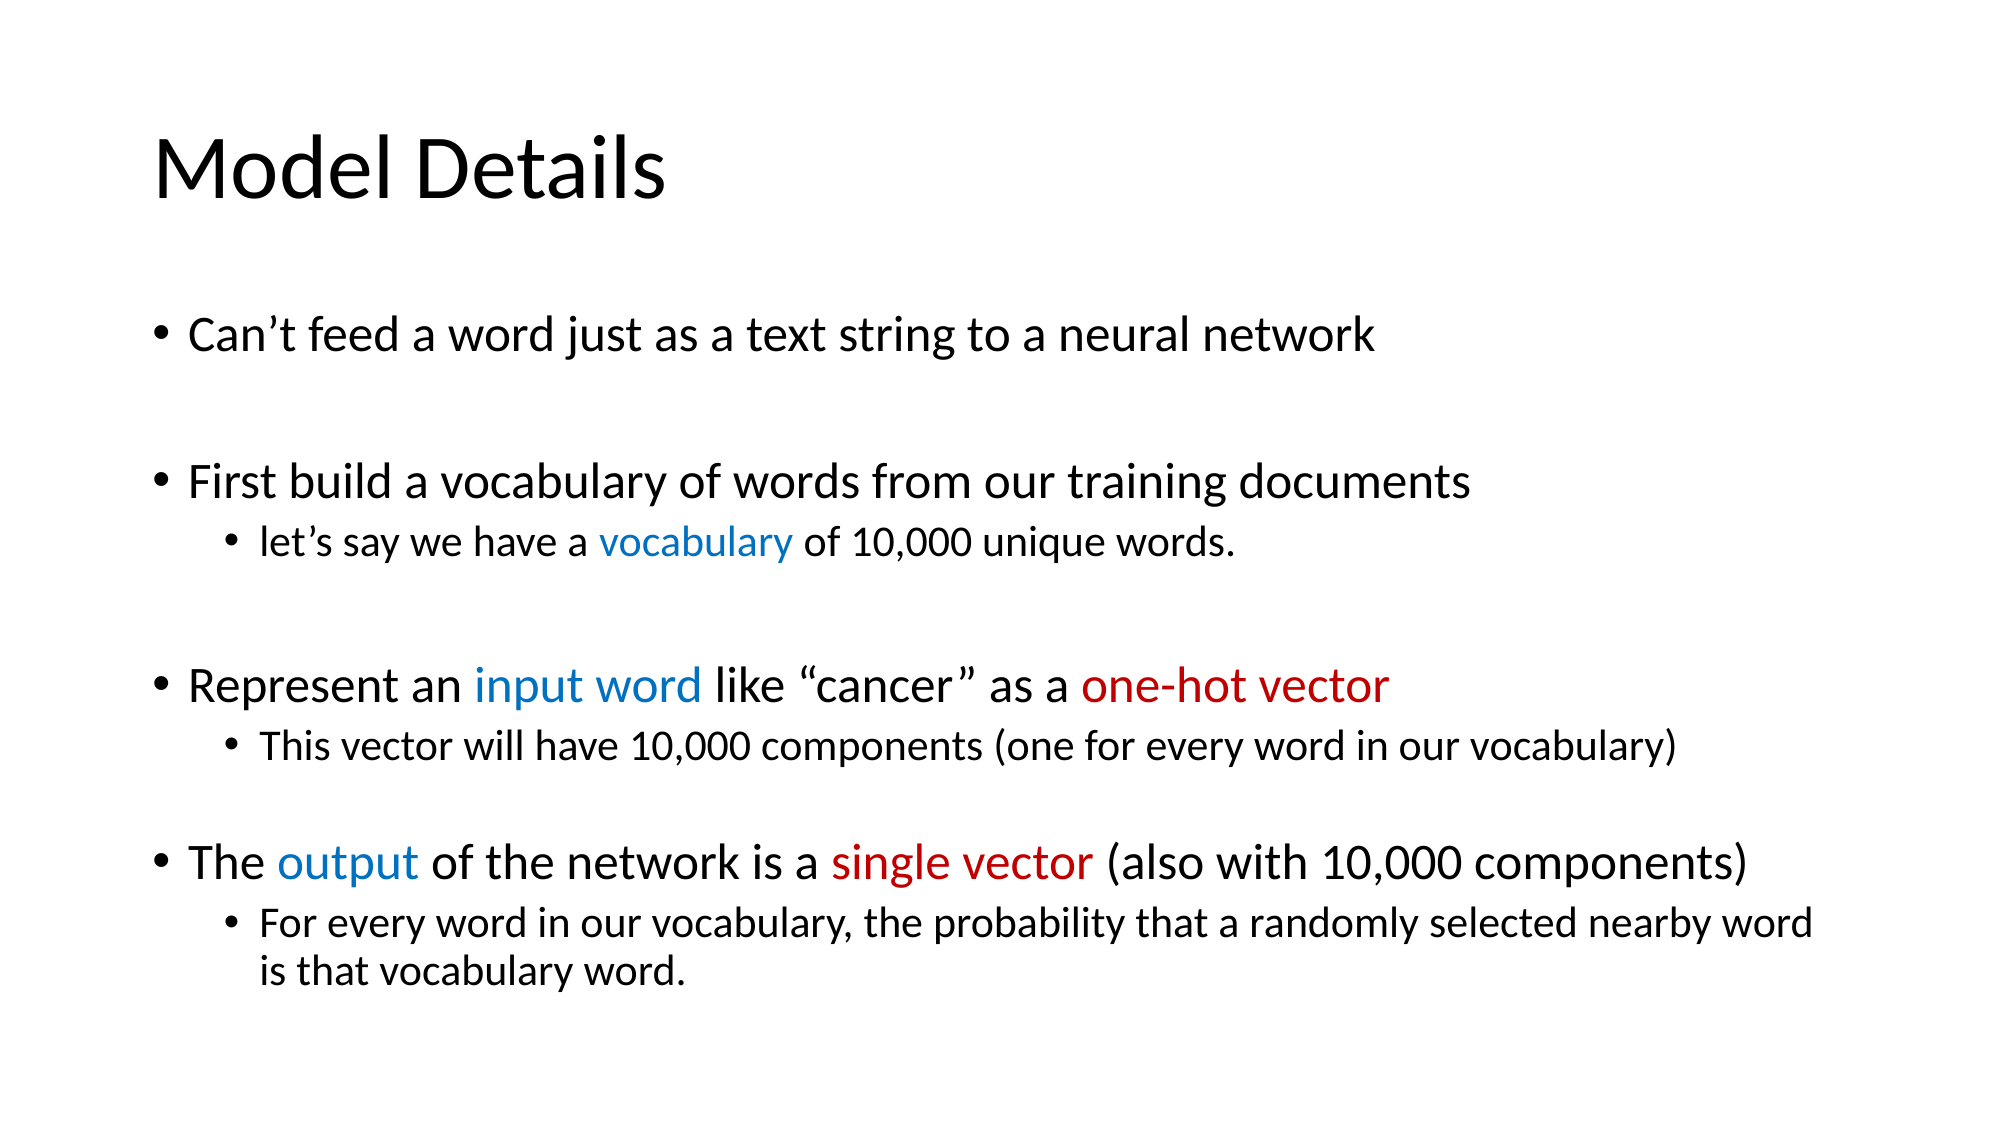

# Model Details
Can’t feed a word just as a text string to a neural network

First build a vocabulary of words from our training documents
let’s say we have a vocabulary of 10,000 unique words.

Represent an input word like “cancer” as a one-hot vector
This vector will have 10,000 components (one for every word in our vocabulary)
The output of the network is a single vector (also with 10,000 components)
For every word in our vocabulary, the probability that a randomly selected nearby word is that vocabulary word.